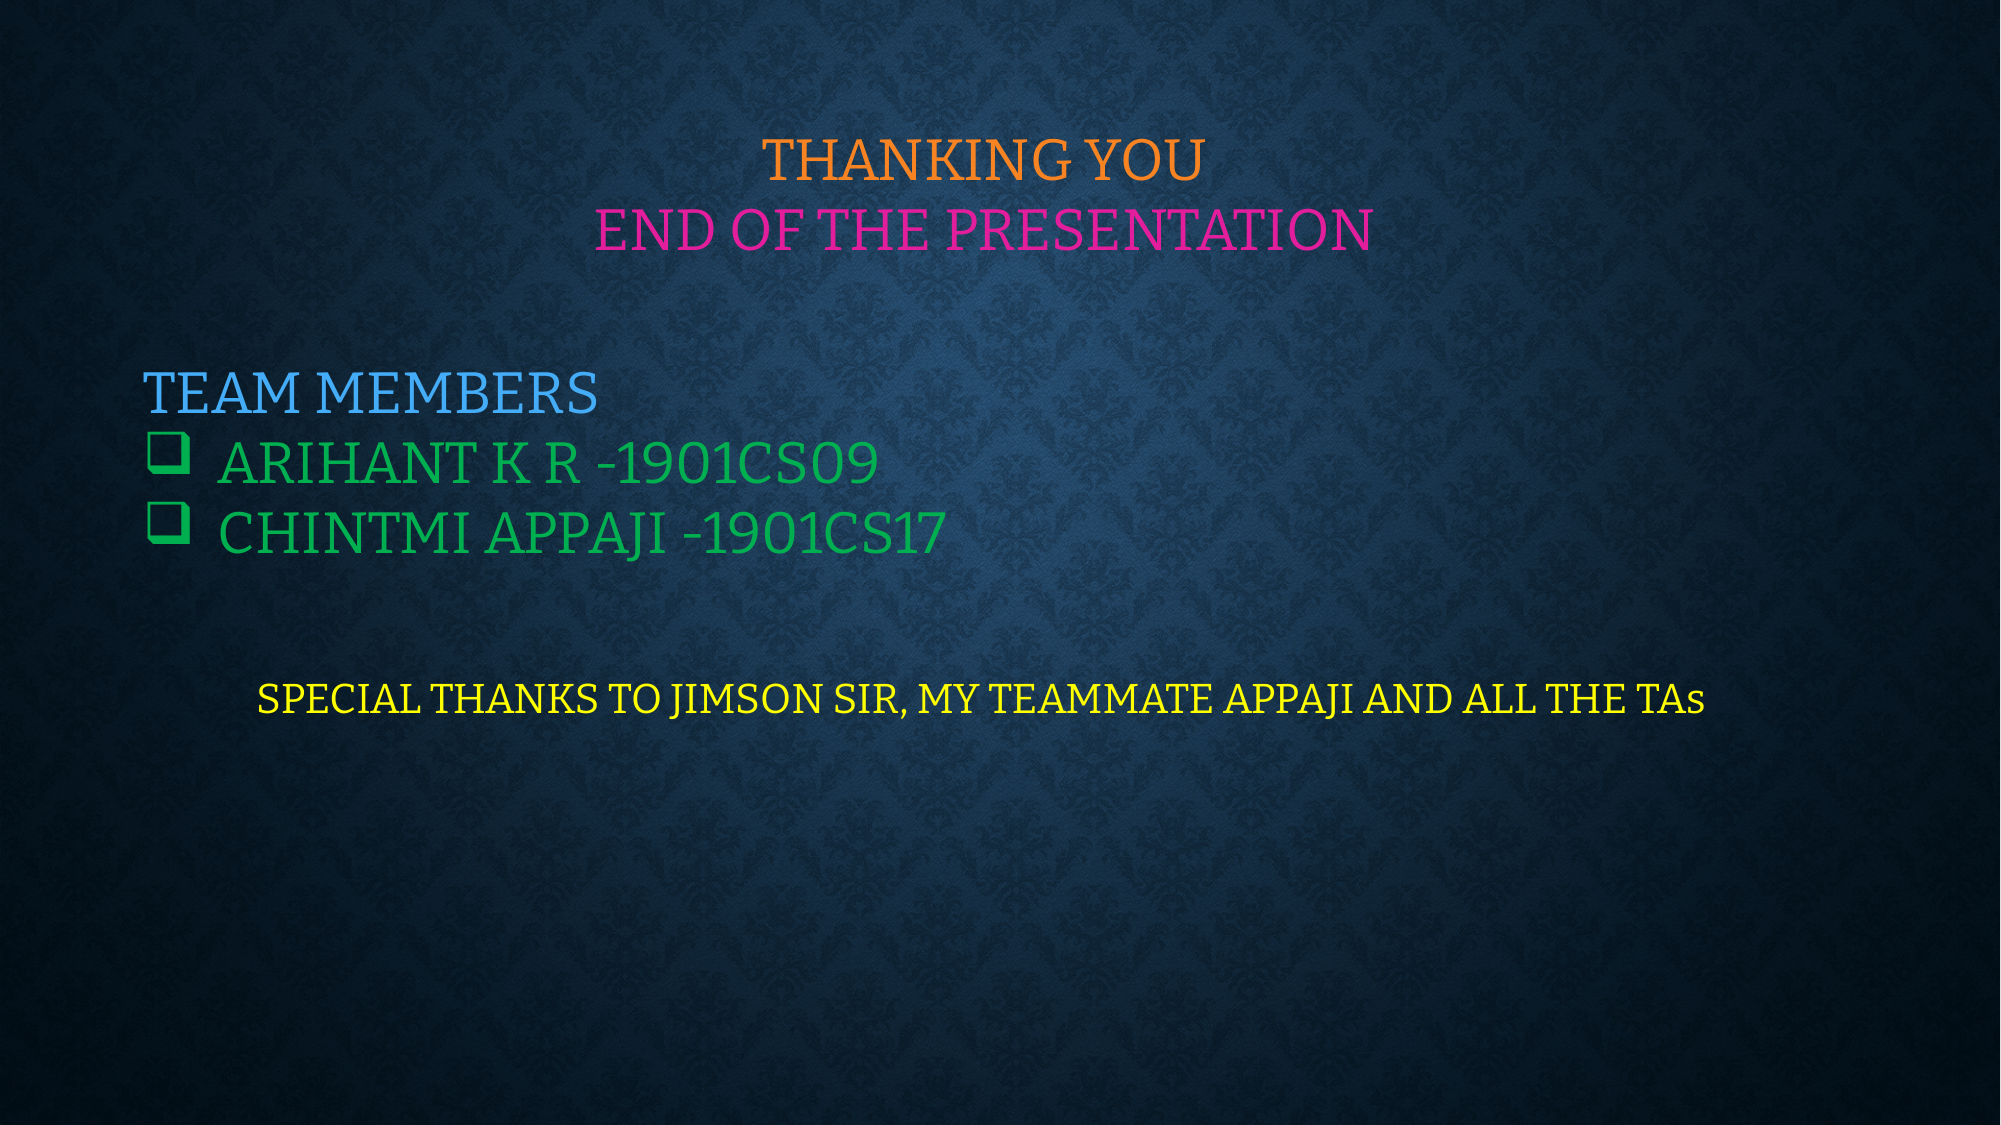

THANKING YOU
END OF THE PRESENTATION
TEAM MEMBERS
ARIHANT K R -1901CS09
CHINTMI APPAJI -1901CS17
SPECIAL THANKS TO JIMSON SIR, MY TEAMMATE APPAJI AND ALL THE TAs